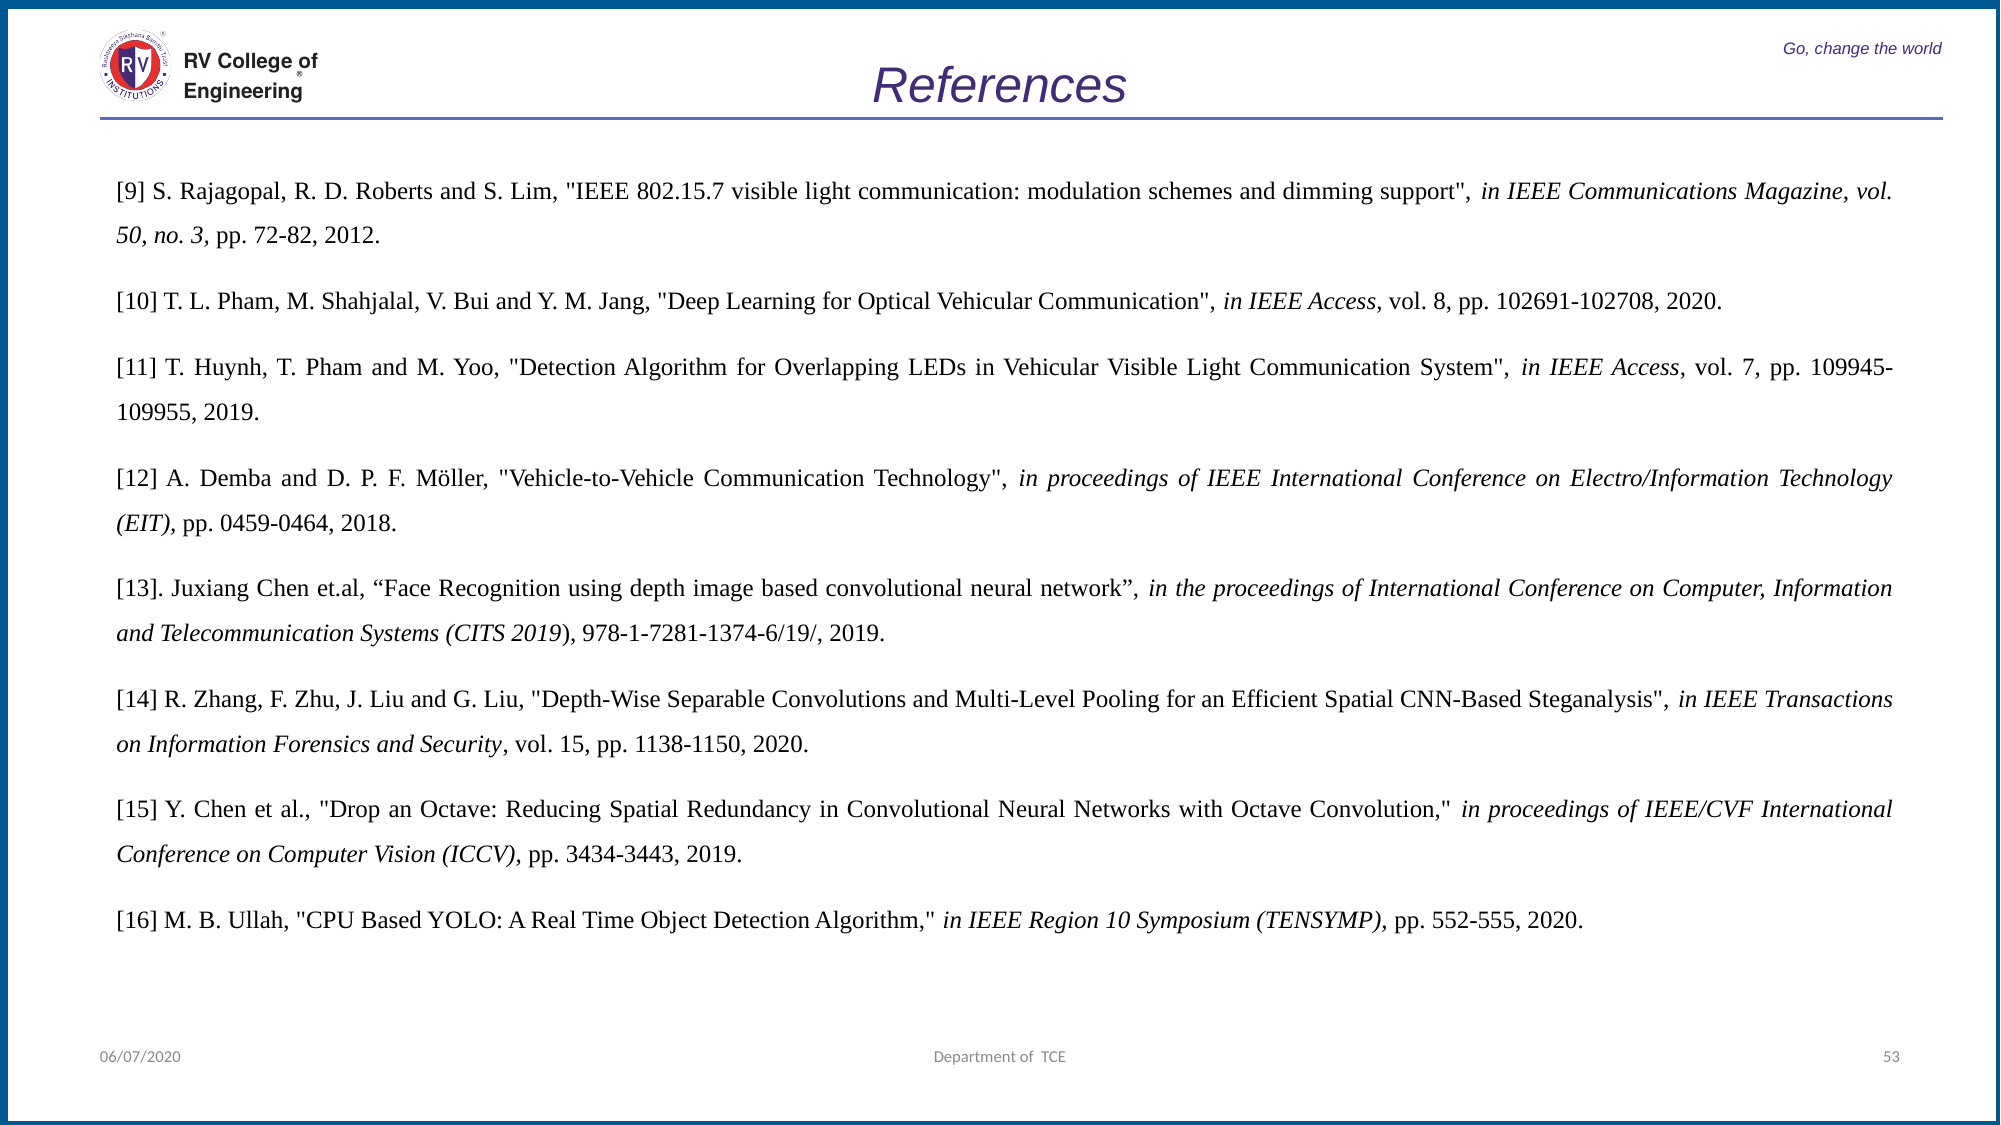

# Go, change the world
RV College of
Engineering
References

[9] S. Rajagopal, R. D. Roberts and S. Lim, "IEEE 802.15.7 visible light communication: modulation schemes and dimming support", in IEEE Communications Magazine, vol. 50, no. 3, pp. 72-82, 2012.
[10] T. L. Pham, M. Shahjalal, V. Bui and Y. M. Jang, "Deep Learning for Optical Vehicular Communication", in IEEE Access, vol. 8, pp. 102691-102708, 2020.
[11] T. Huynh, T. Pham and M. Yoo, "Detection Algorithm for Overlapping LEDs in Vehicular Visible Light Communication System", in IEEE Access, vol. 7, pp. 109945-109955, 2019.
[12] A. Demba and D. P. F. Möller, "Vehicle-to-Vehicle Communication Technology", in proceedings of IEEE International Conference on Electro/Information Technology (EIT), pp. 0459-0464, 2018.
[13]. Juxiang Chen et.al, “Face Recognition using depth image based convolutional neural network”, in the proceedings of International Conference on Computer, Information and Telecommunication Systems (CITS 2019), 978-1-7281-1374-6/19/, 2019.
[14] R. Zhang, F. Zhu, J. Liu and G. Liu, "Depth-Wise Separable Convolutions and Multi-Level Pooling for an Efficient Spatial CNN-Based Steganalysis", in IEEE Transactions on Information Forensics and Security, vol. 15, pp. 1138-1150, 2020.
[15] Y. Chen et al., "Drop an Octave: Reducing Spatial Redundancy in Convolutional Neural Networks with Octave Convolution," in proceedings of IEEE/CVF International Conference on Computer Vision (ICCV), pp. 3434-3443, 2019.
[16] M. B. Ullah, "CPU Based YOLO: A Real Time Object Detection Algorithm," in IEEE Region 10 Symposium (TENSYMP), pp. 552-555, 2020.

06/07/2020
Department of  TCE
53